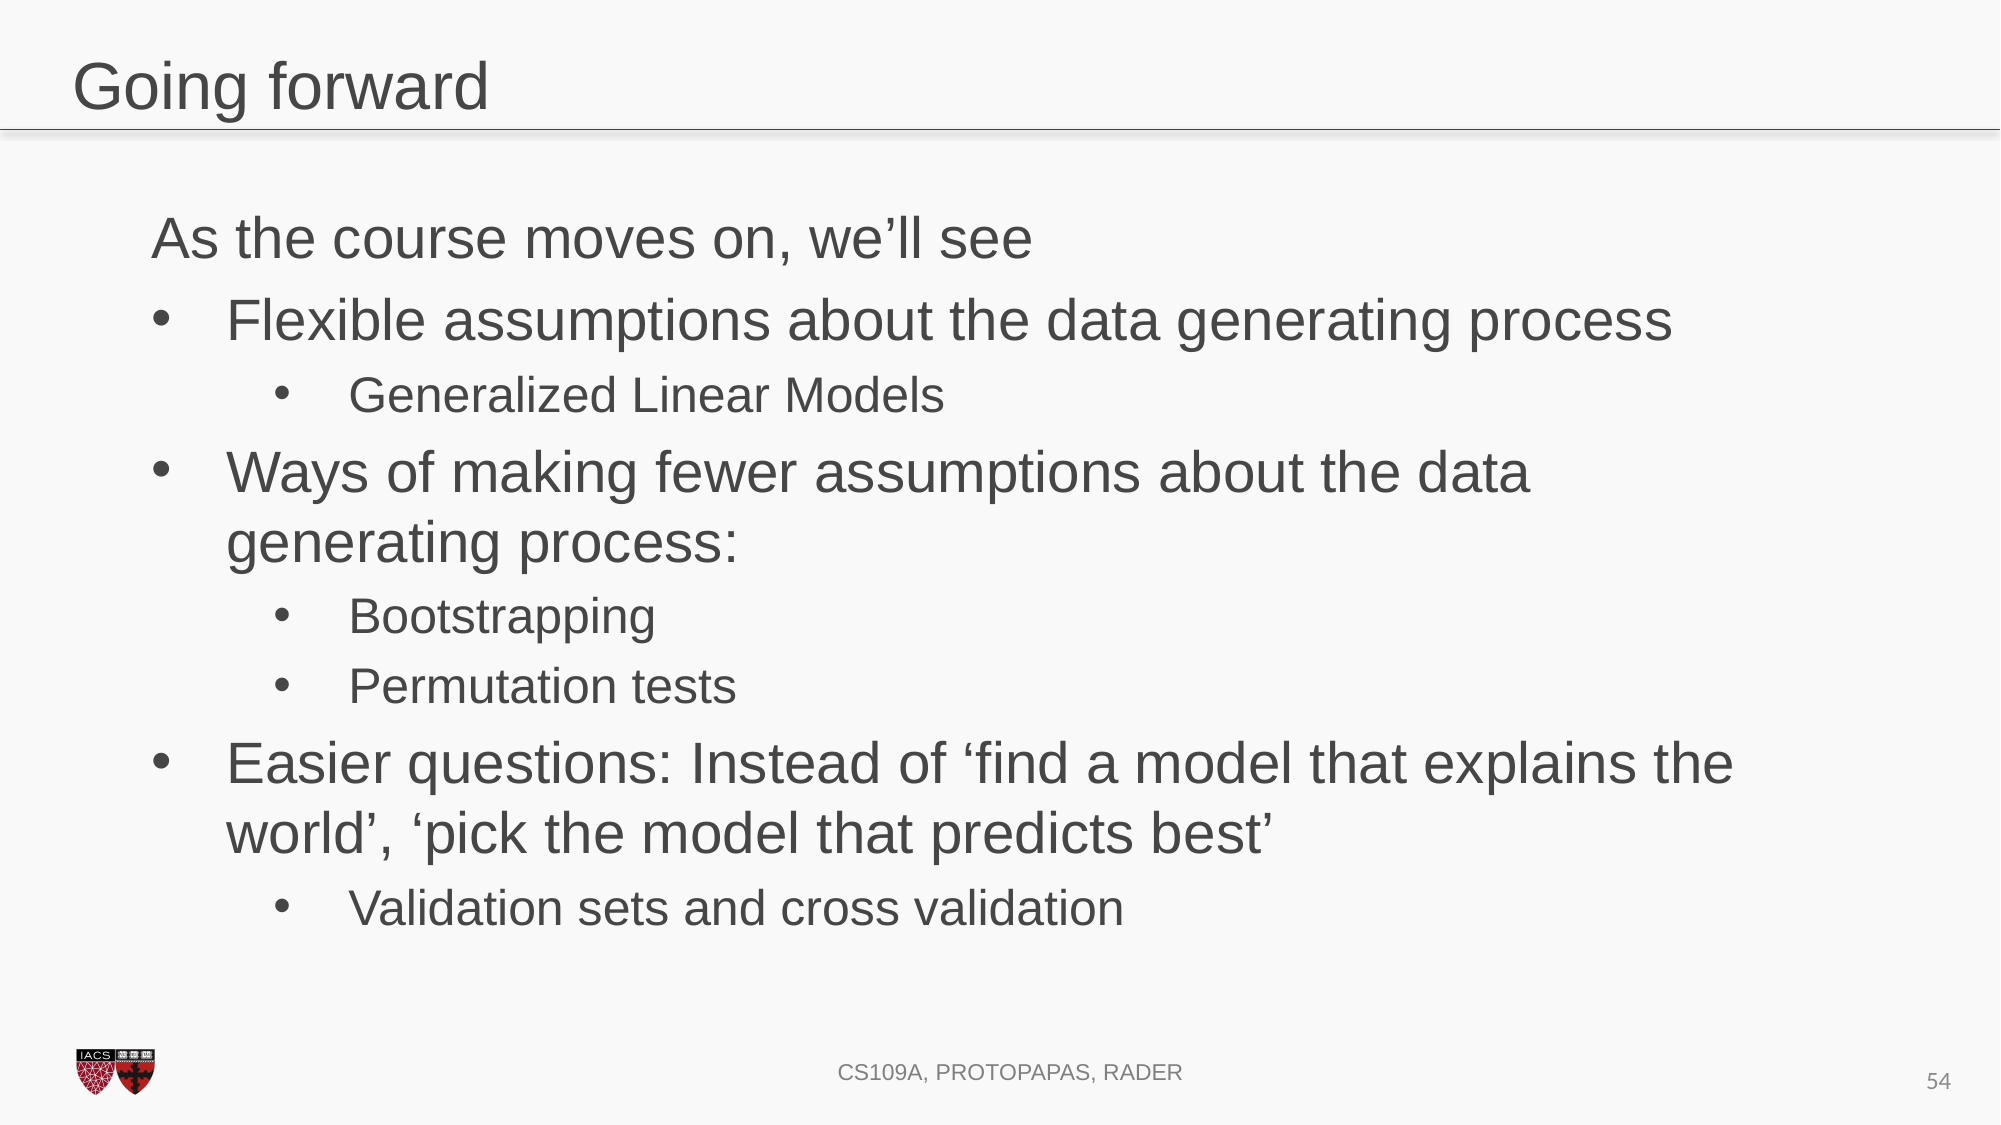

# Going forward
As the course moves on, we’ll see
Flexible assumptions about the data generating process
Generalized Linear Models
Ways of making fewer assumptions about the data generating process:
Bootstrapping
Permutation tests
Easier questions: Instead of ‘find a model that explains the world’, ‘pick the model that predicts best’
Validation sets and cross validation
54